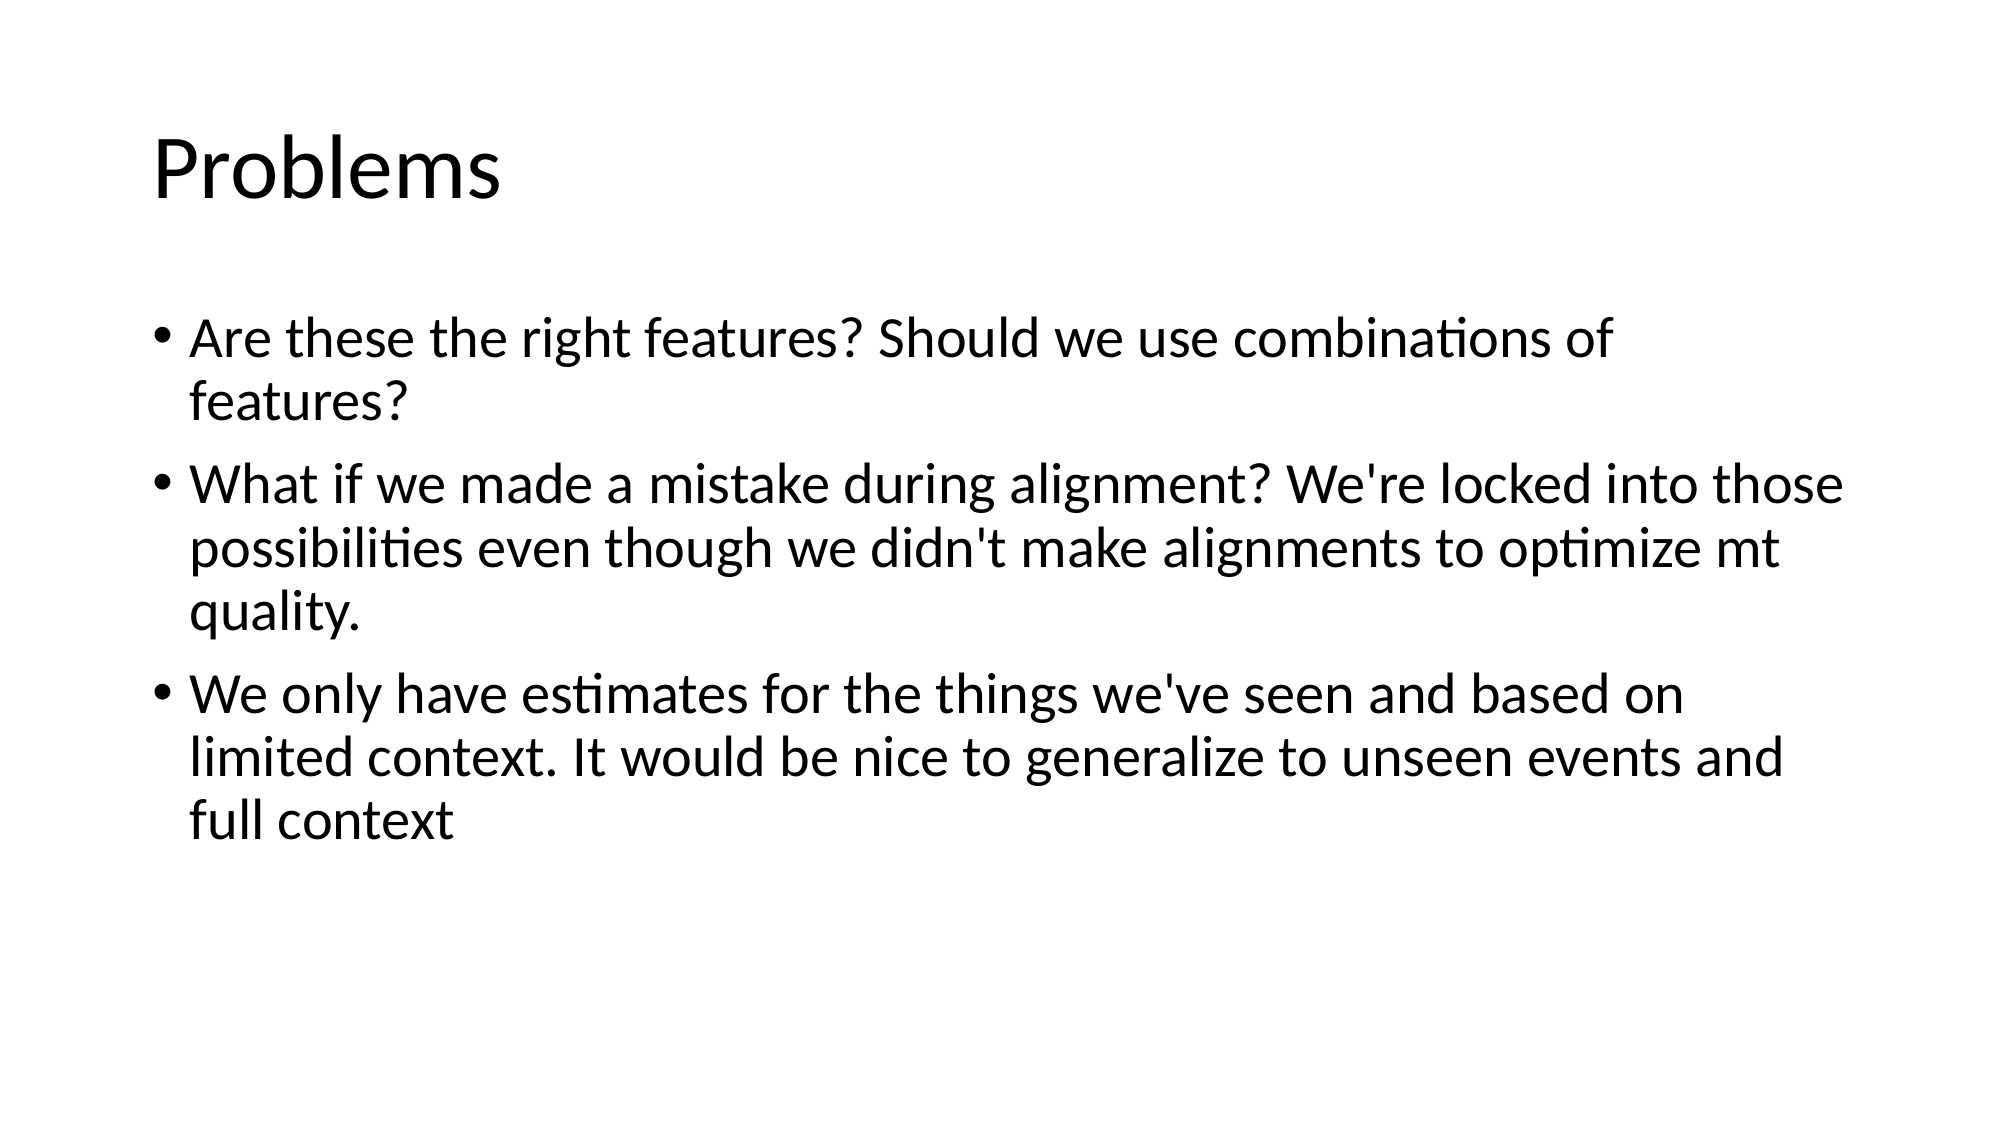

# Problems
Are these the right features? Should we use combinations of features?
What if we made a mistake during alignment? We're locked into those possibilities even though we didn't make alignments to optimize mt quality.
We only have estimates for the things we've seen and based on limited context. It would be nice to generalize to unseen events and full context